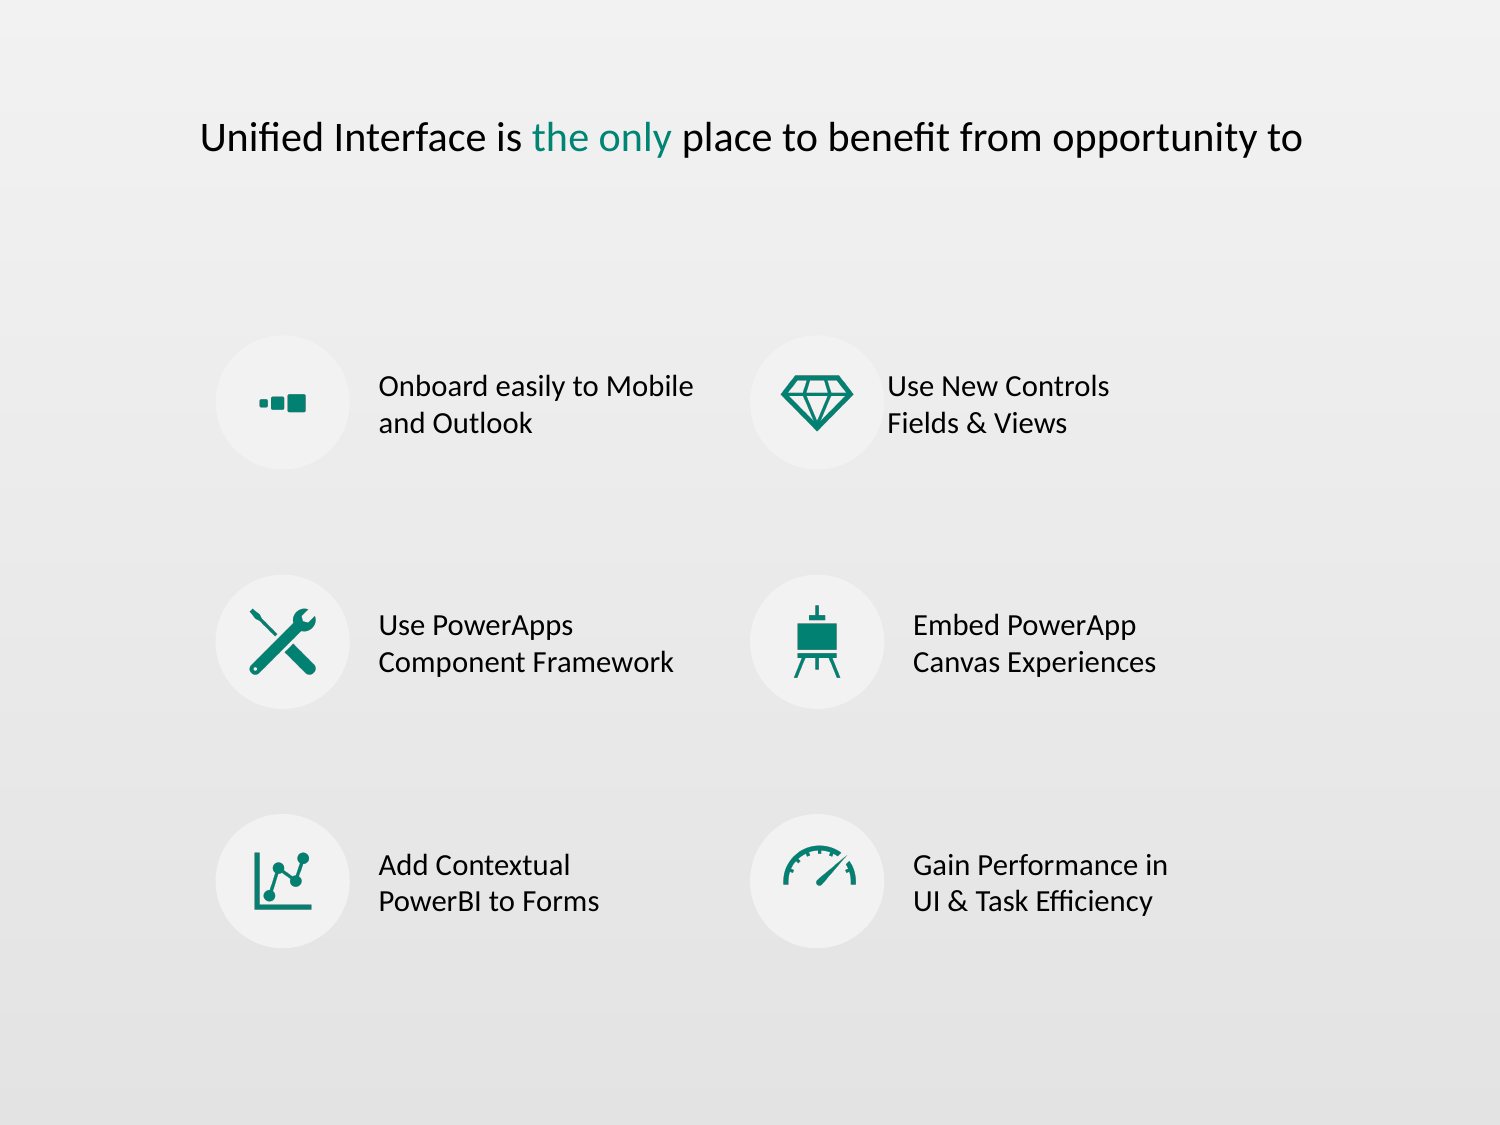

# Unified Interface is the only place to benefit from opportunity to

Onboard easily to Mobile and Outlook

Use New Controls
Fields & Views

Use PowerApps Component Framework

Embed PowerApp Canvas Experiences

Add Contextual
PowerBI to Forms

Gain Performance in
UI & Task Efficiency